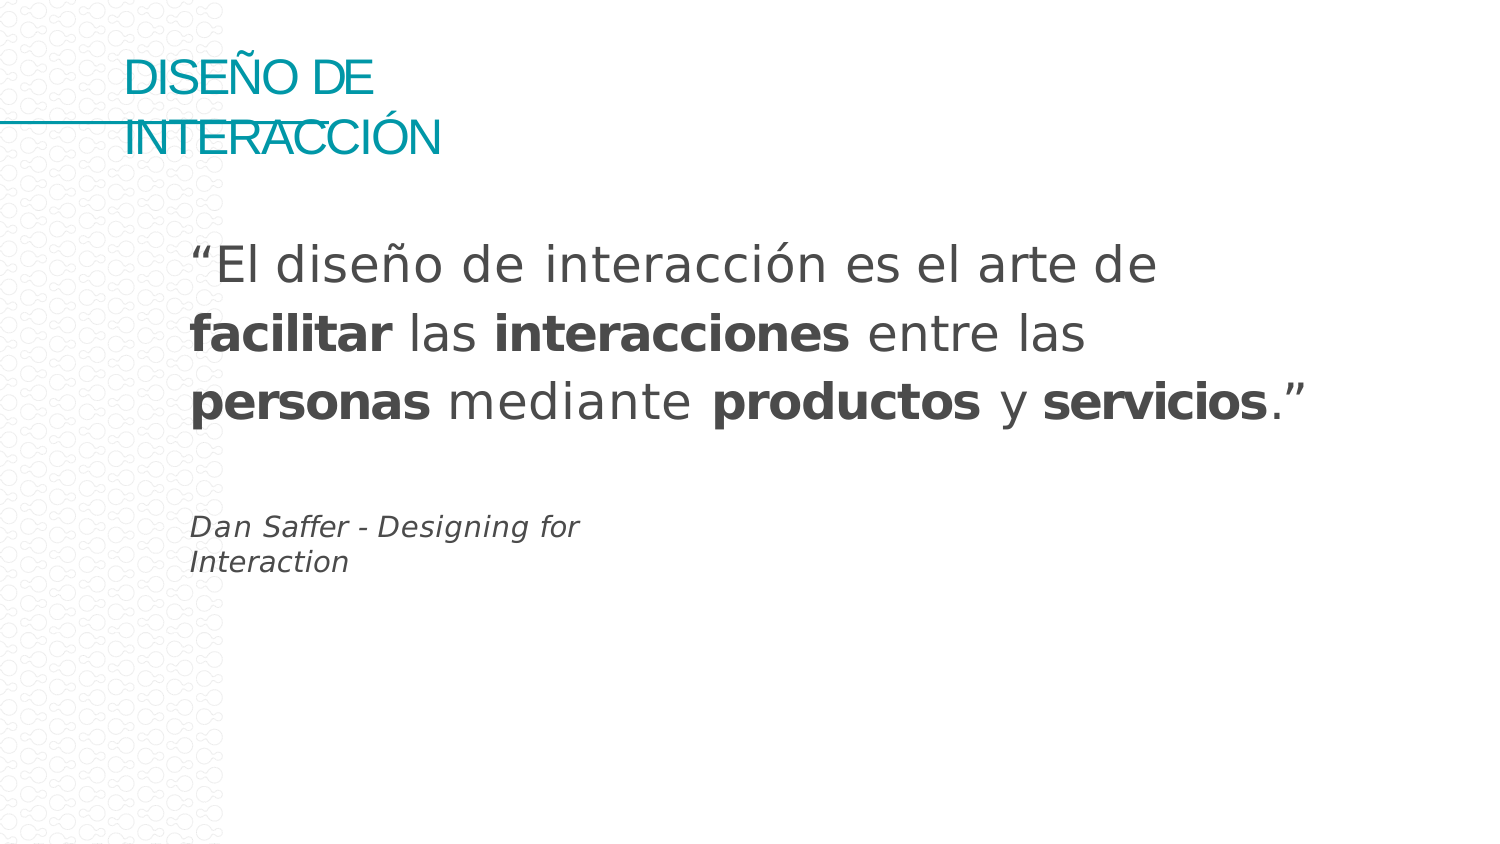

# DISEÑO DE INTERACCIÓN

“El diseño de interacción es el arte de  facilitar las interacciones entre las  personas mediante productos y servicios.”
Dan Saffer - Designing for Interaction